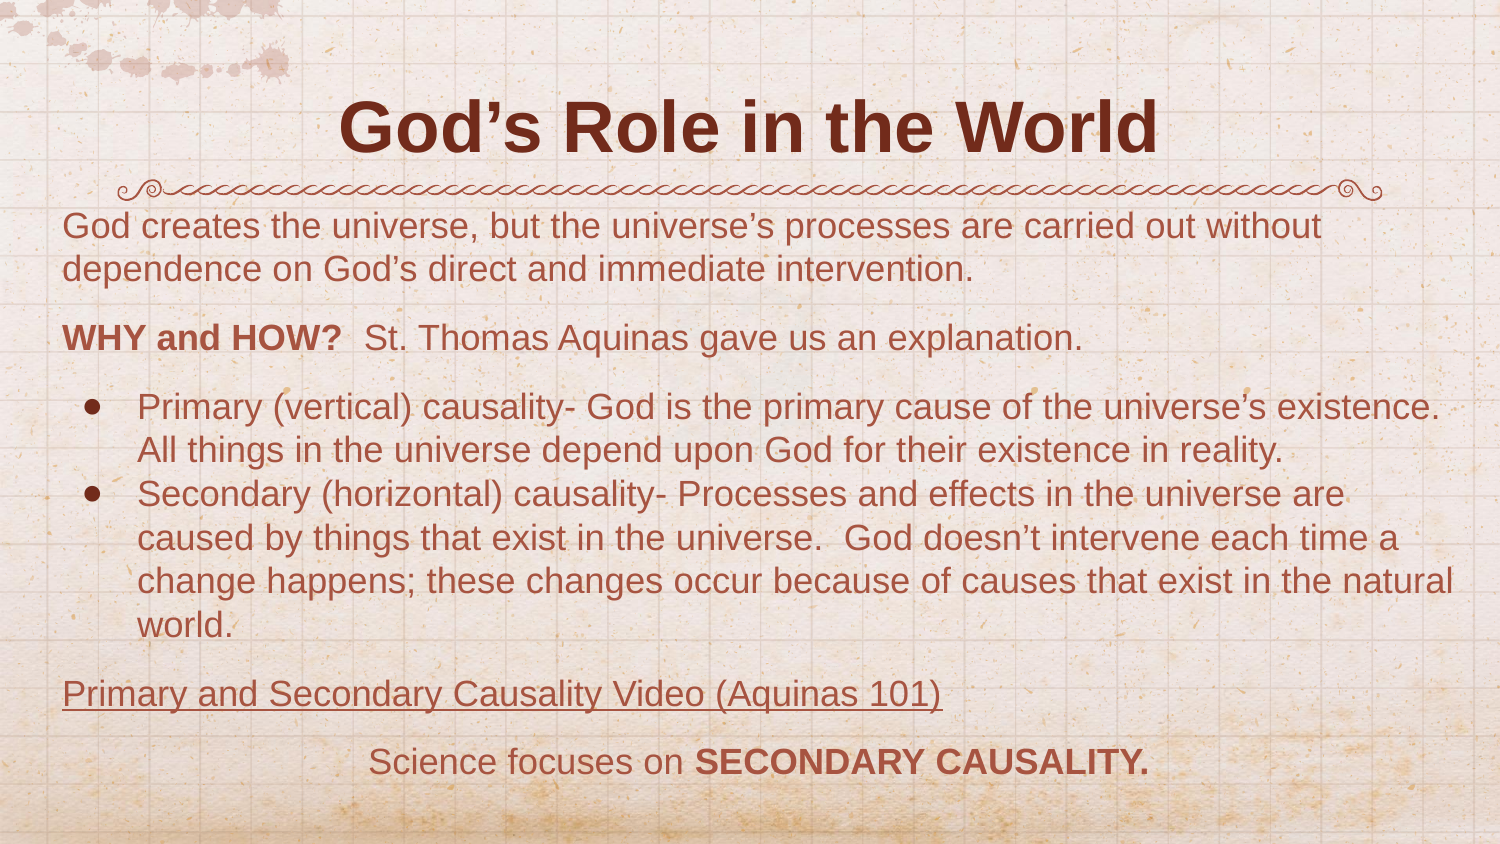

# God’s Role in the World
God creates the universe, but the universe’s processes are carried out without dependence on God’s direct and immediate intervention.
WHY and HOW?  St. Thomas Aquinas gave us an explanation.
Primary (vertical) causality- God is the primary cause of the universe’s existence.  All things in the universe depend upon God for their existence in reality.
Secondary (horizontal) causality- Processes and effects in the universe are caused by things that exist in the universe.  God doesn’t intervene each time a change happens; these changes occur because of causes that exist in the natural world.
Primary and Secondary Causality Video (Aquinas 101)
Science focuses on SECONDARY CAUSALITY.